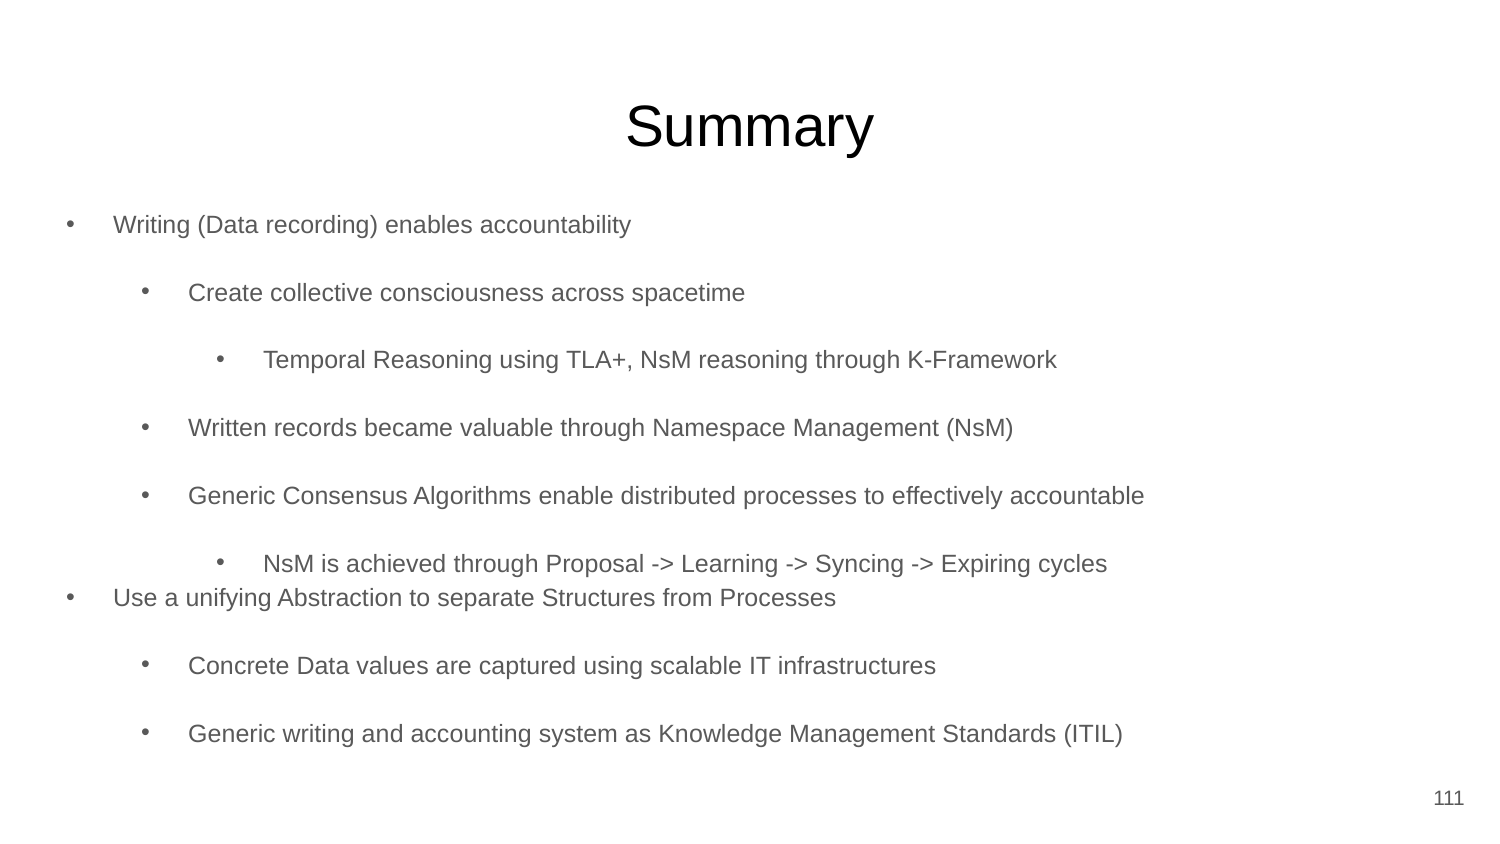

# Summary
Writing (Data recording) enables accountability
Create collective consciousness across spacetime
Temporal Reasoning using TLA+, NsM reasoning through K-Framework
Written records became valuable through Namespace Management (NsM)
Generic Consensus Algorithms enable distributed processes to effectively accountable
NsM is achieved through Proposal -> Learning -> Syncing -> Expiring cycles
Use a unifying Abstraction to separate Structures from Processes
Concrete Data values are captured using scalable IT infrastructures
Generic writing and accounting system as Knowledge Management Standards (ITIL)

111